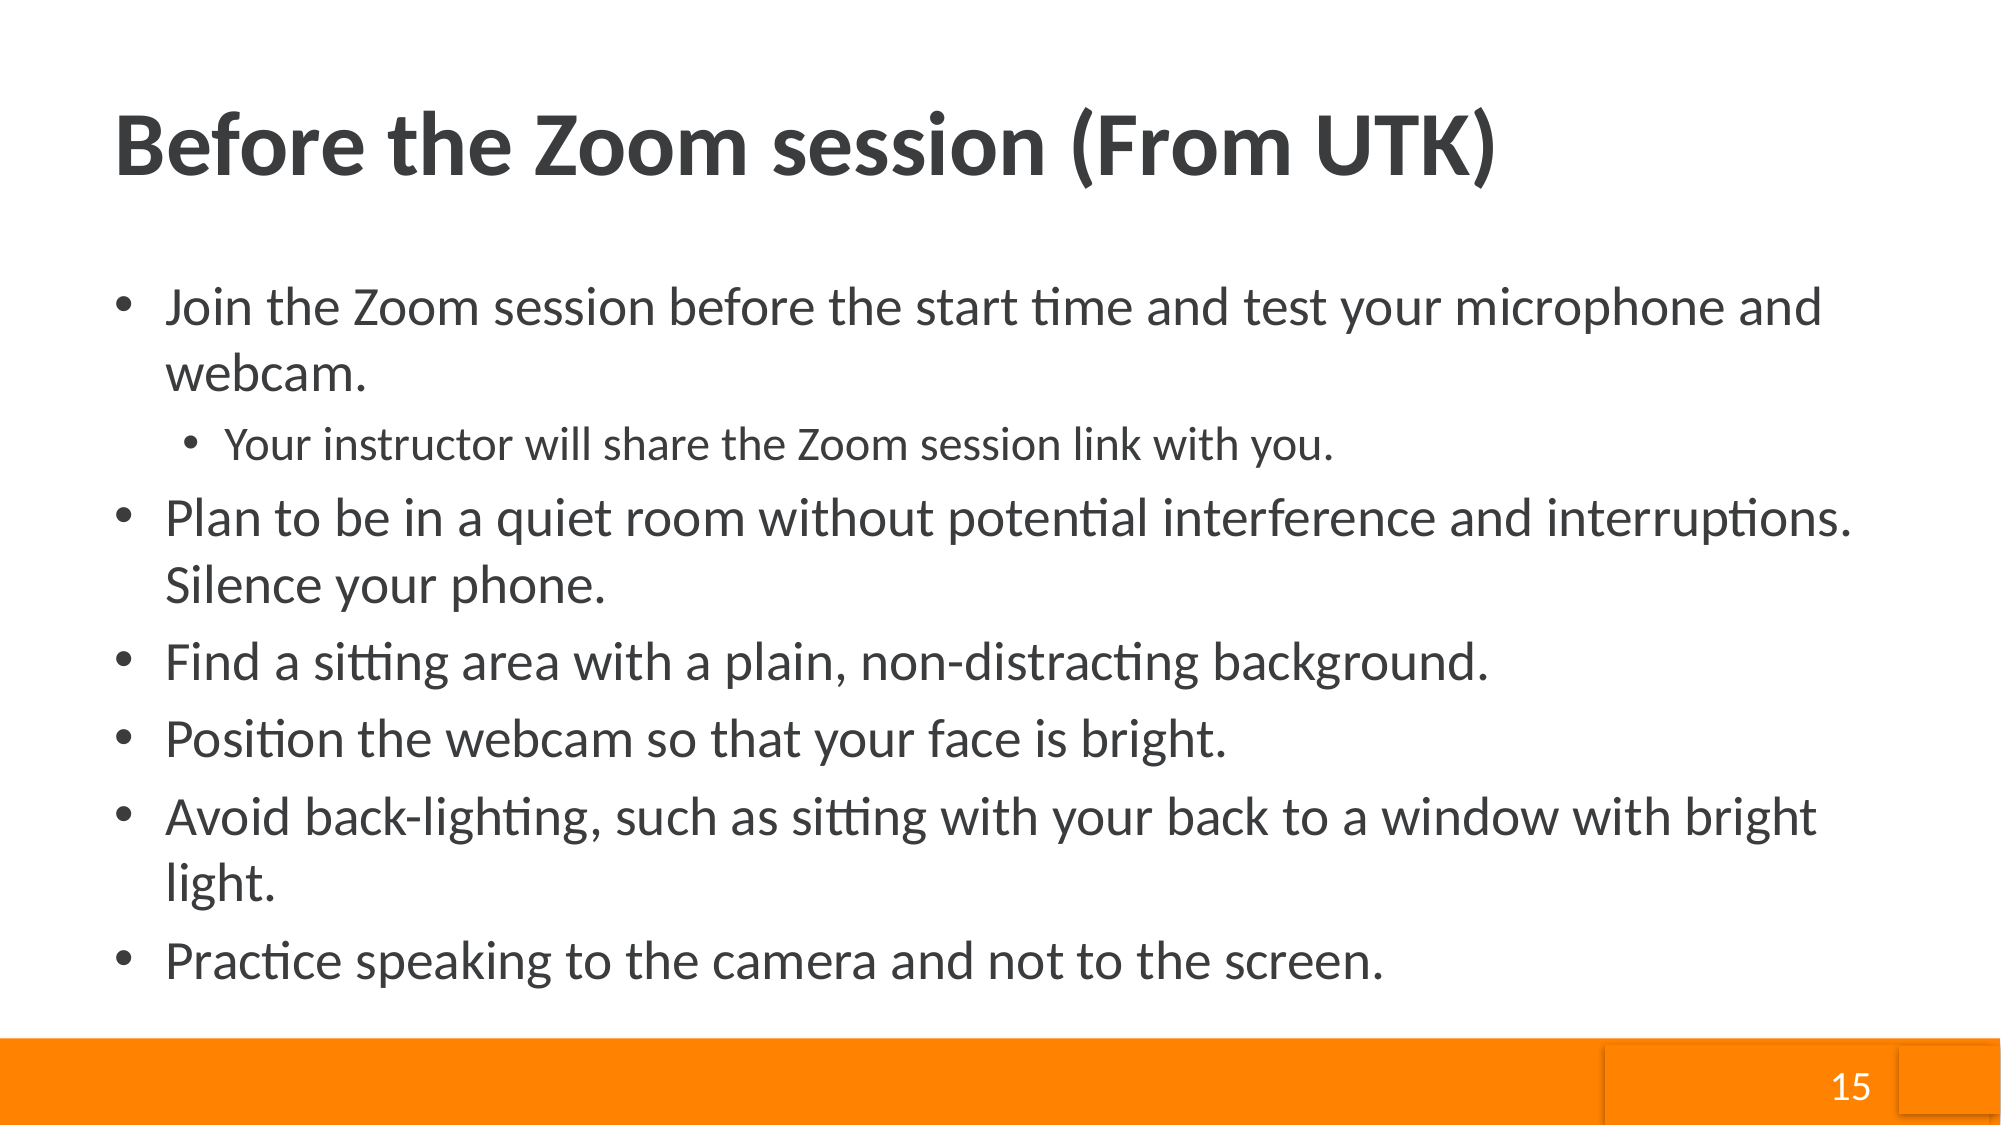

# Before the Zoom session (From UTK)
Join the Zoom session before the start time and test your microphone and webcam.
Your instructor will share the Zoom session link with you.
Plan to be in a quiet room without potential interference and interruptions. Silence your phone.
Find a sitting area with a plain, non-distracting background.
Position the webcam so that your face is bright.
Avoid back-lighting, such as sitting with your back to a window with bright light.
Practice speaking to the camera and not to the screen.
15